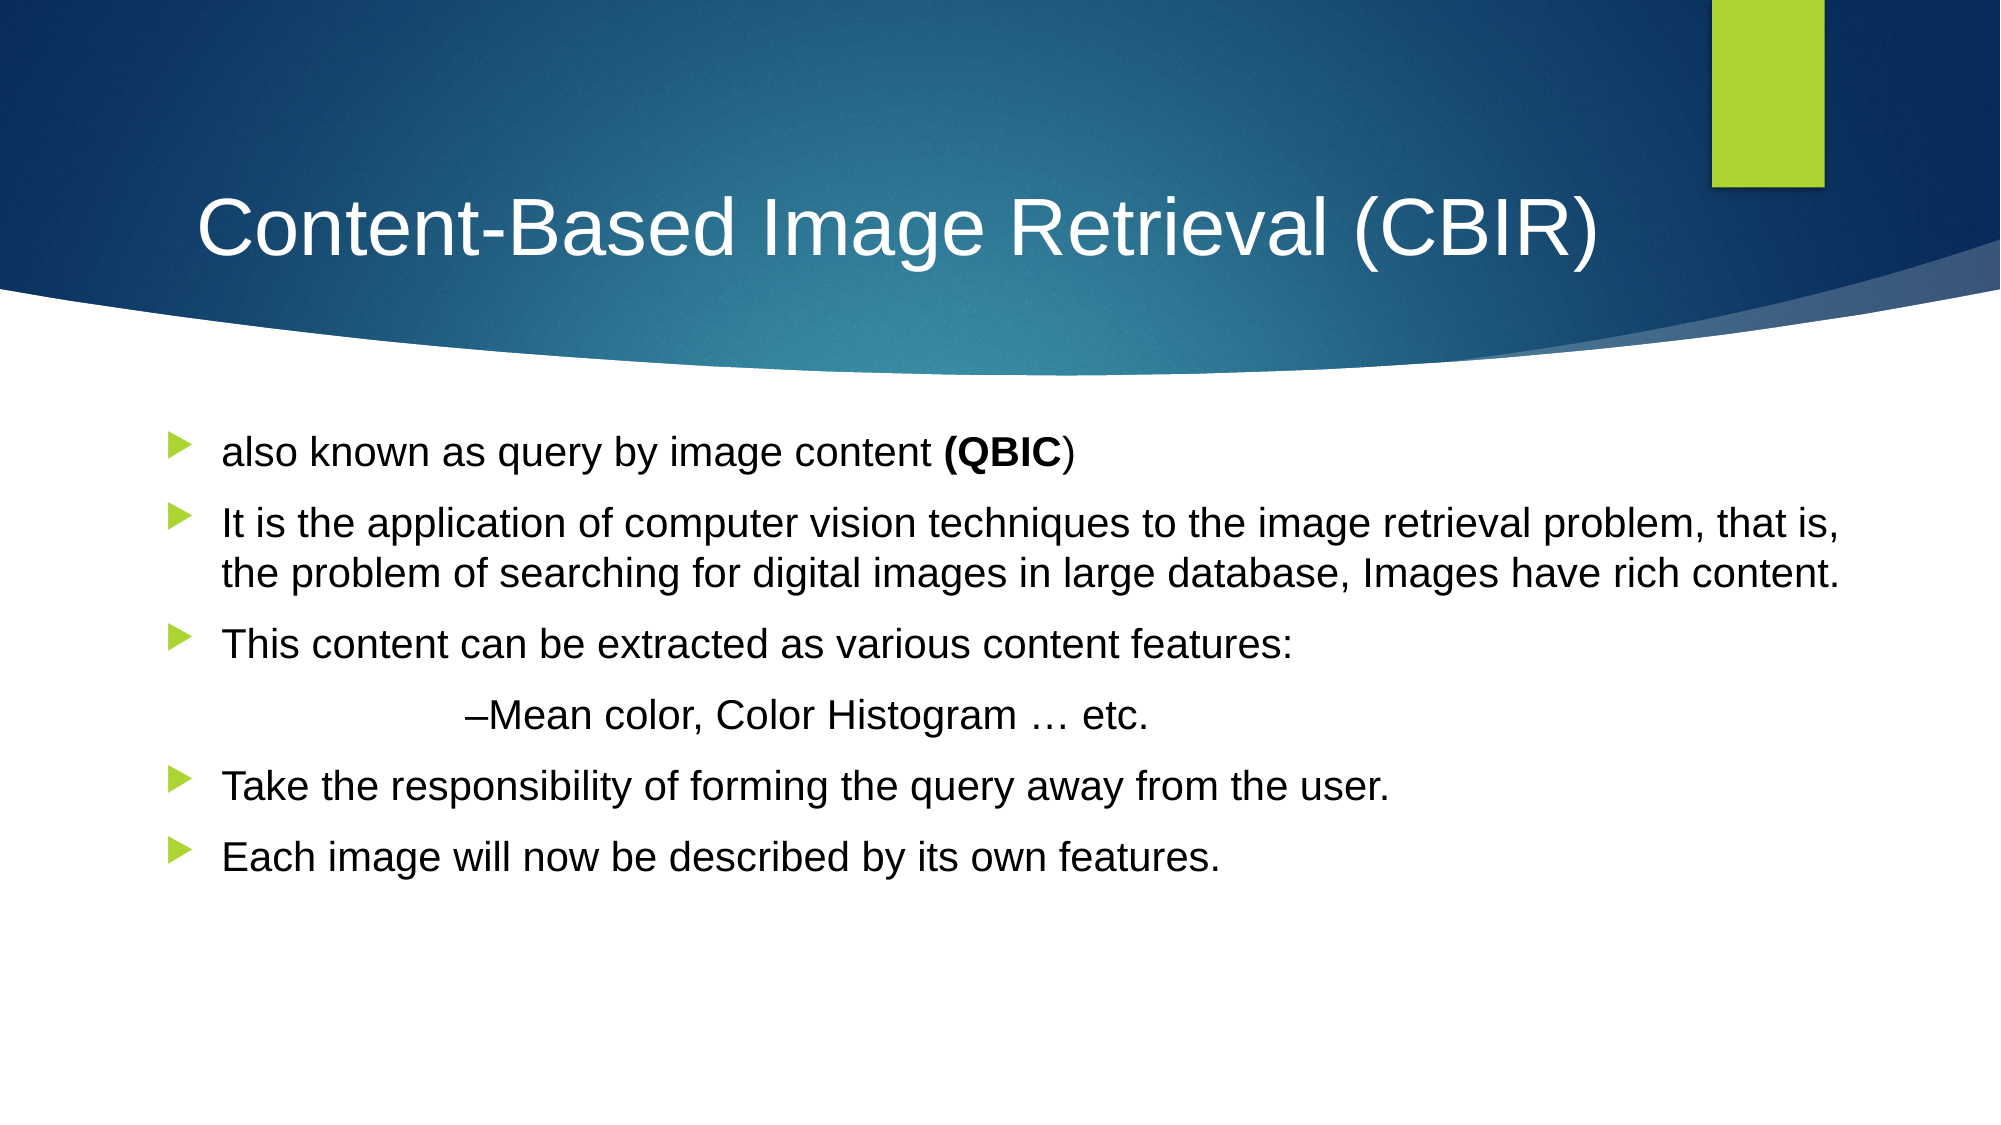

# Content-Based Image Retrieval (CBIR)

also known as query by image content (QBIC)
It is the application of computer vision techniques to the image retrieval problem, that is, the problem of searching for digital images in large database, Images have rich content.
This content can be extracted as various content features:
		–Mean color, Color Histogram … etc.
Take the responsibility of forming the query away from the user.
Each image will now be described by its own features.